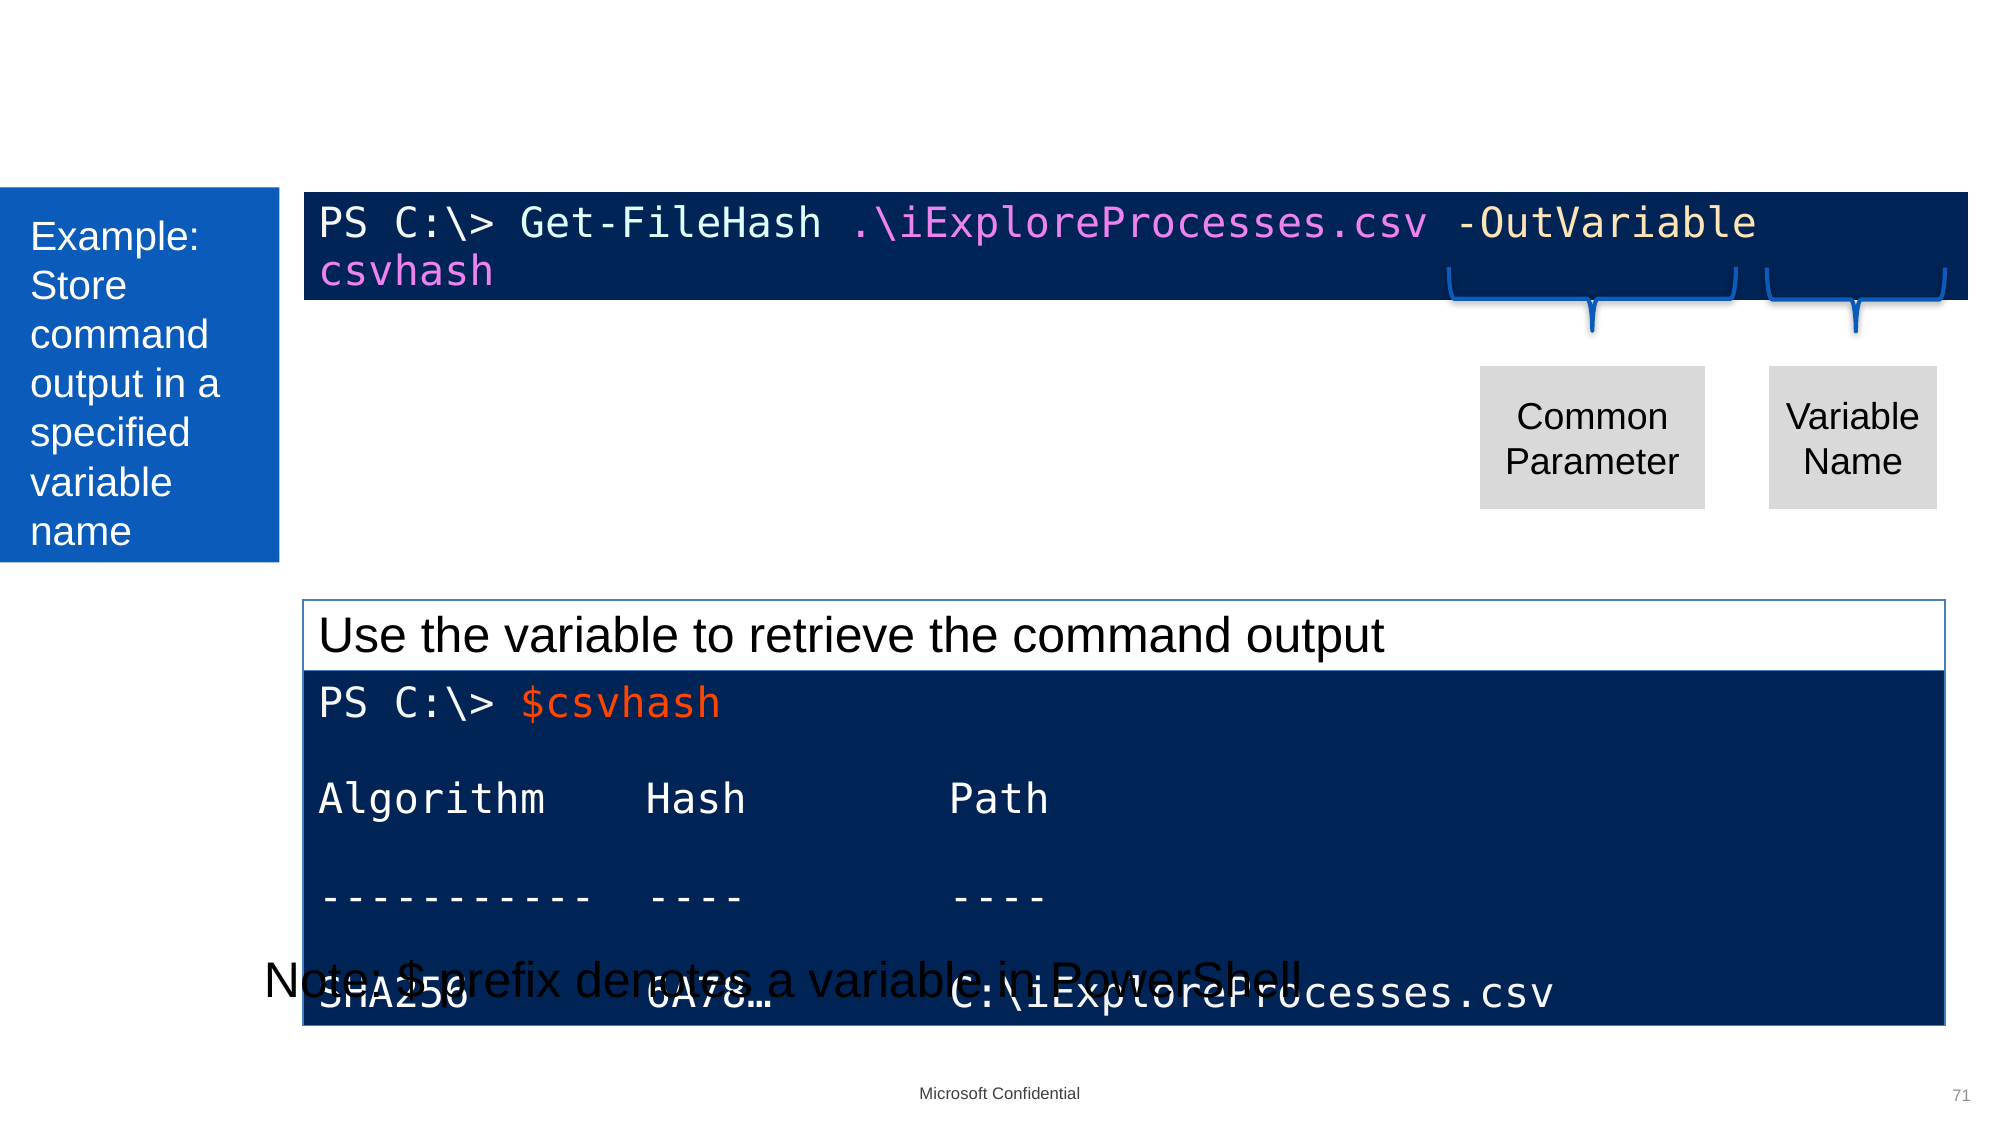

# Example: Store command output in a specified variable name
| PS C:\> Get-FileHash .\iExploreProcesses.csv -OutVariable csvhash |
| --- |

Common Parameter
Variable Name
| Use the variable to retrieve the command output |
| --- |
| PS C:\> $csvhash Algorithm Hash Path ----------- ---- ---- SHA256 6A78… C:\iExploreProcesses.csv |
Note: $ prefix denotes a variable in PowerShell
71